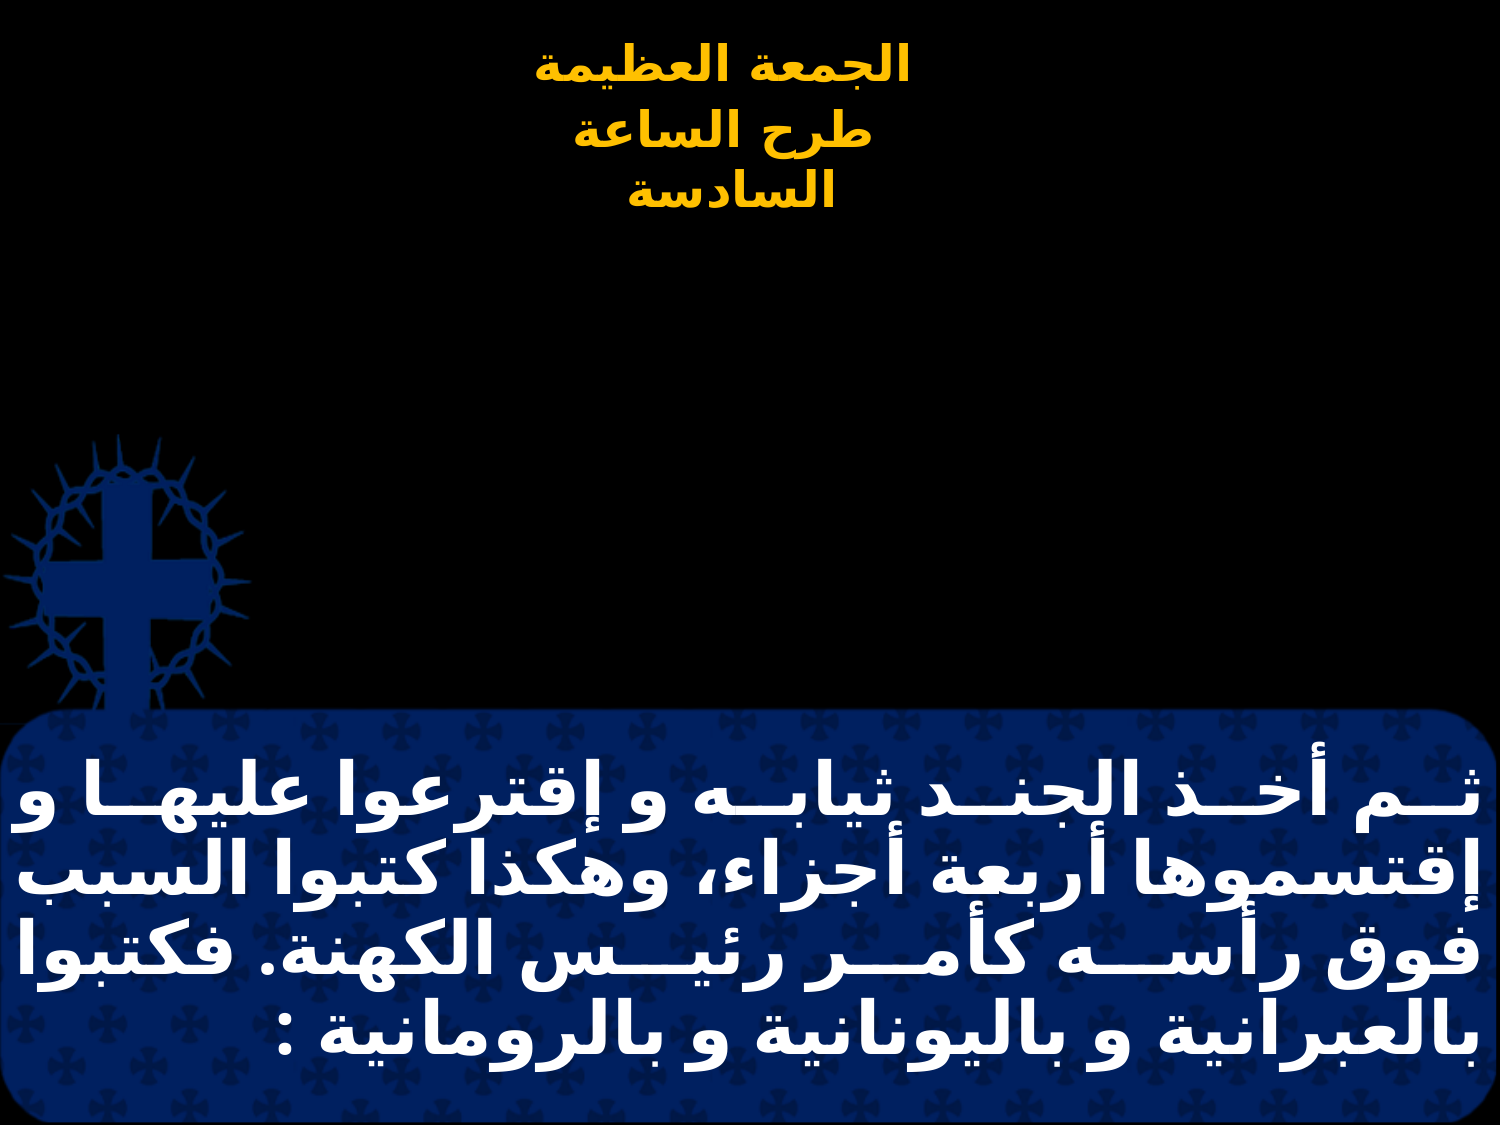

# ثم أخذ الجند ثيابه و إقترعوا عليها و إقتسموها أربعة أجزاء، وهكذا كتبوا السبب فوق رأسه كأمر رئيس الكهنة. فكتبوا بالعبرانية و باليونانية و بالرومانية :